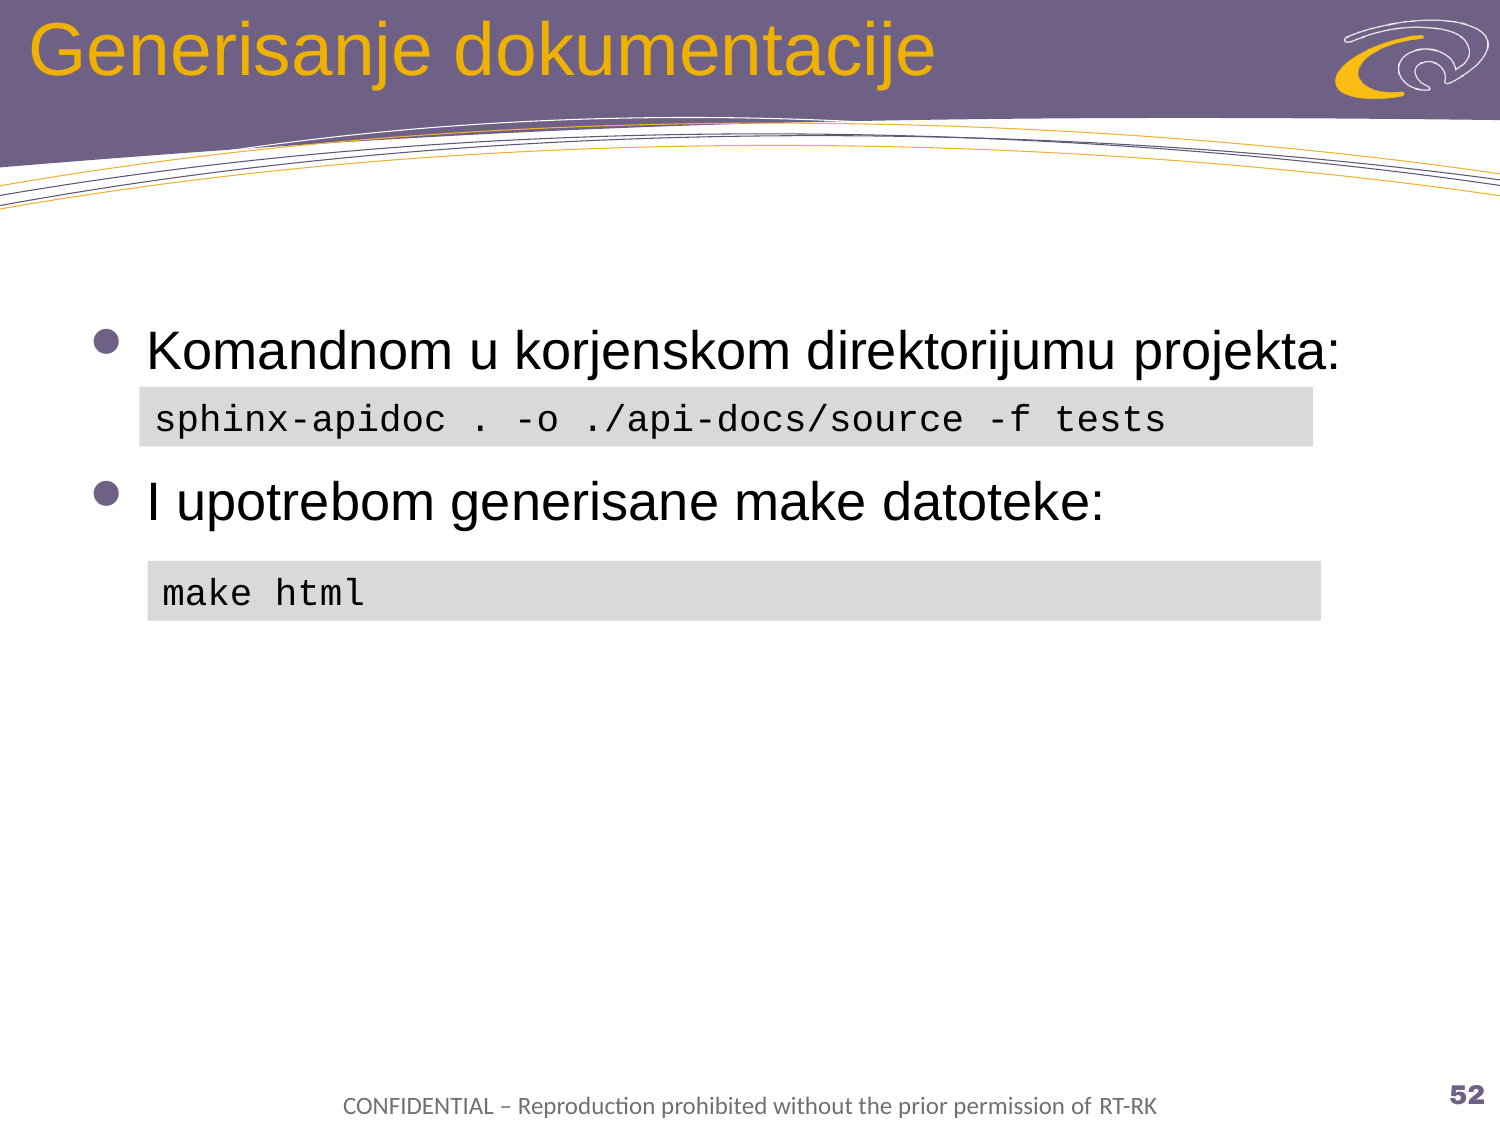

# Generisanje dokumentacije

Komandnom u korjenskom direktorijumu projekta:

I upotrebom generisane make datoteke:

sphinx-apidoc . -o ./api-docs/source -f tests
make html